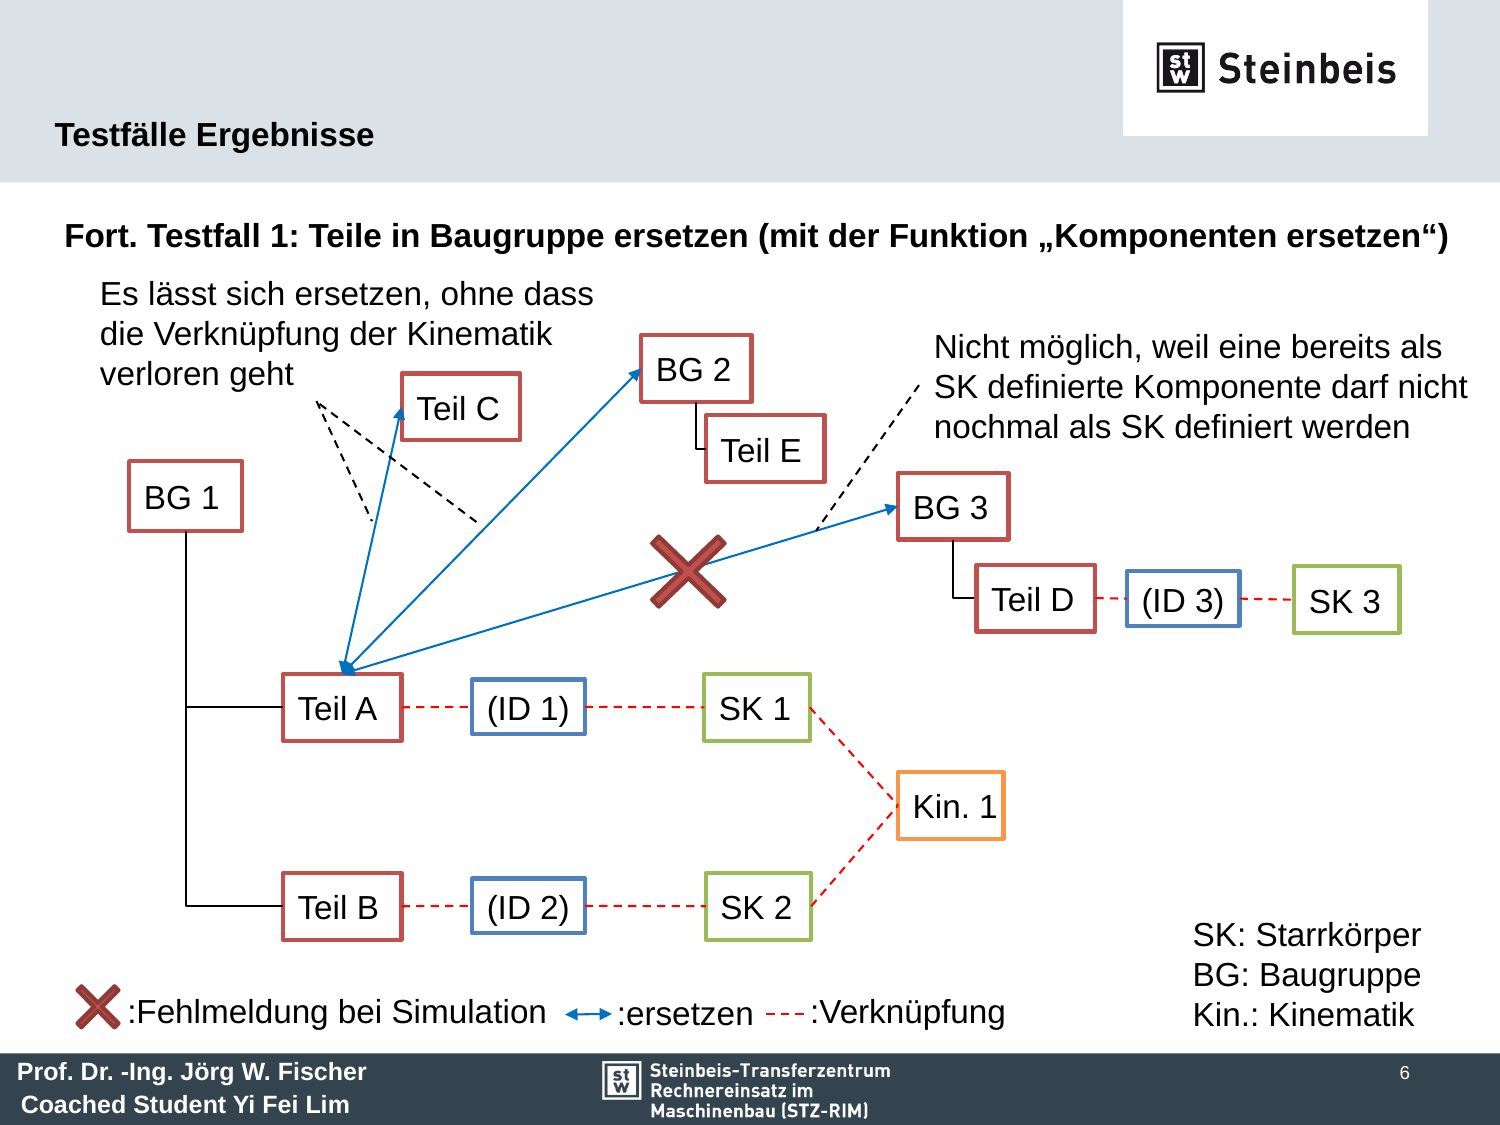

# Testfälle Ergebnisse
Fort. Testfall 1: Teile in Baugruppe ersetzen (mit der Funktion „Komponenten ersetzen“)
Es lässt sich ersetzen, ohne dass die Verknüpfung der Kinematik verloren geht
Nicht möglich, weil eine bereits als SK definierte Komponente darf nicht nochmal als SK definiert werden
BG 2
Teil C
Teil E
BG 1
BG 3

Teil D
SK 3
(ID 3)
Teil A
SK 1
(ID 1)
Kin. 1
Teil B
SK 2
(ID 2)
SK: Starrkörper
BG: Baugruppe
Kin.: Kinematik

:Fehlmeldung bei Simulation
:Verknüpfung
:ersetzen
6